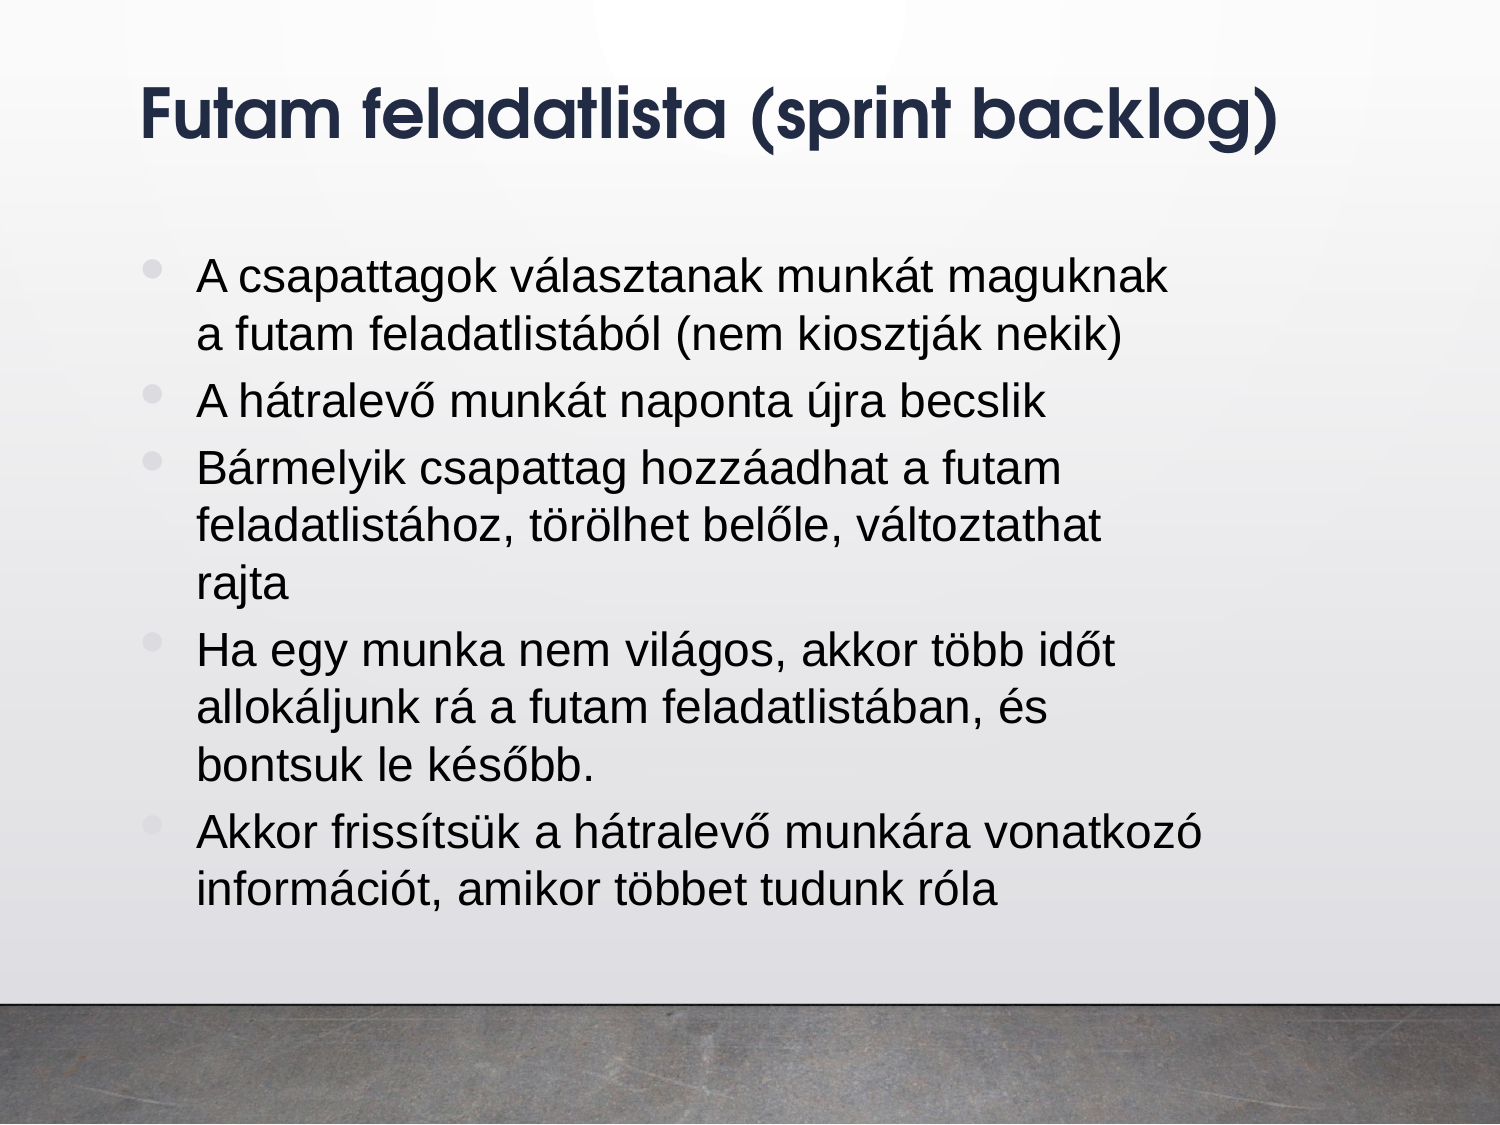

Futam feladatlista (sprint backlog)
A csapattagok választanak munkát maguknak a futam feladatlistából (nem kiosztják nekik)
A hátralevő munkát naponta újra becslik
Bármelyik csapattag hozzáadhat a futam feladatlistához, törölhet belőle, változtathat rajta
Ha egy munka nem világos, akkor több időt allokáljunk rá a futam feladatlistában, és bontsuk le később.
Akkor frissítsük a hátralevő munkára vonatkozó információt, amikor többet tudunk róla